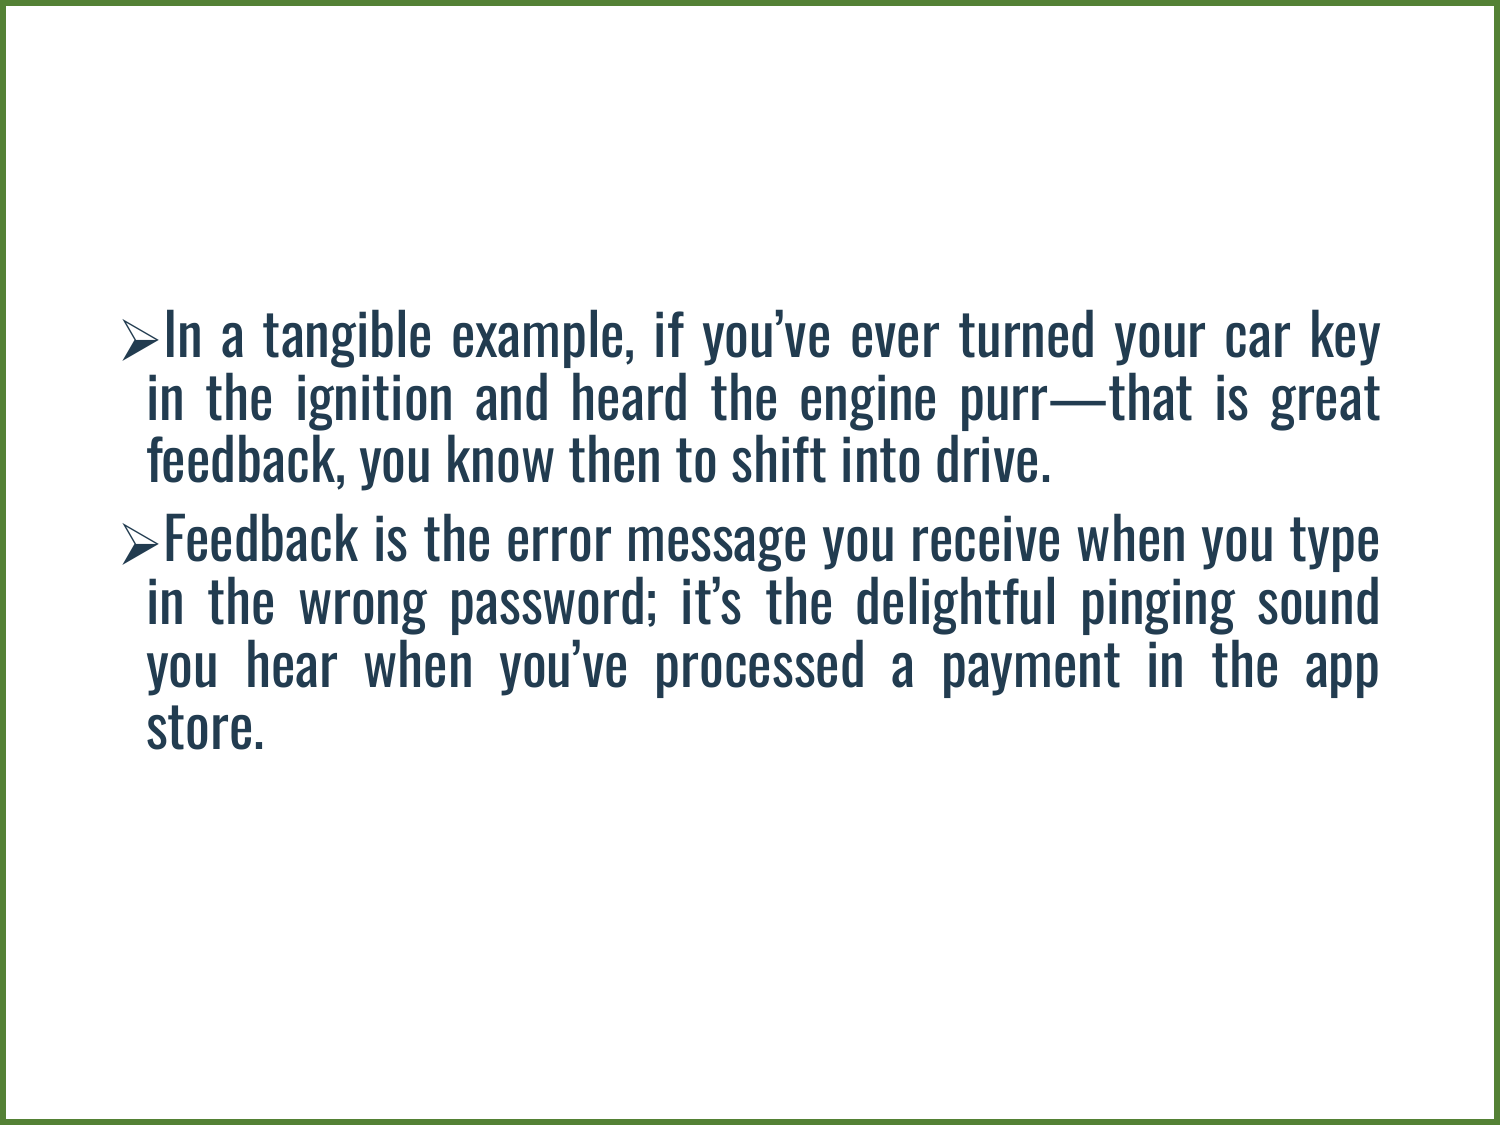

#
In a tangible example, if you’ve ever turned your car key in the ignition and heard the engine purr—that is great feedback, you know then to shift into drive.
Feedback is the error message you receive when you type in the wrong password; it’s the delightful pinging sound you hear when you’ve processed a payment in the app store.